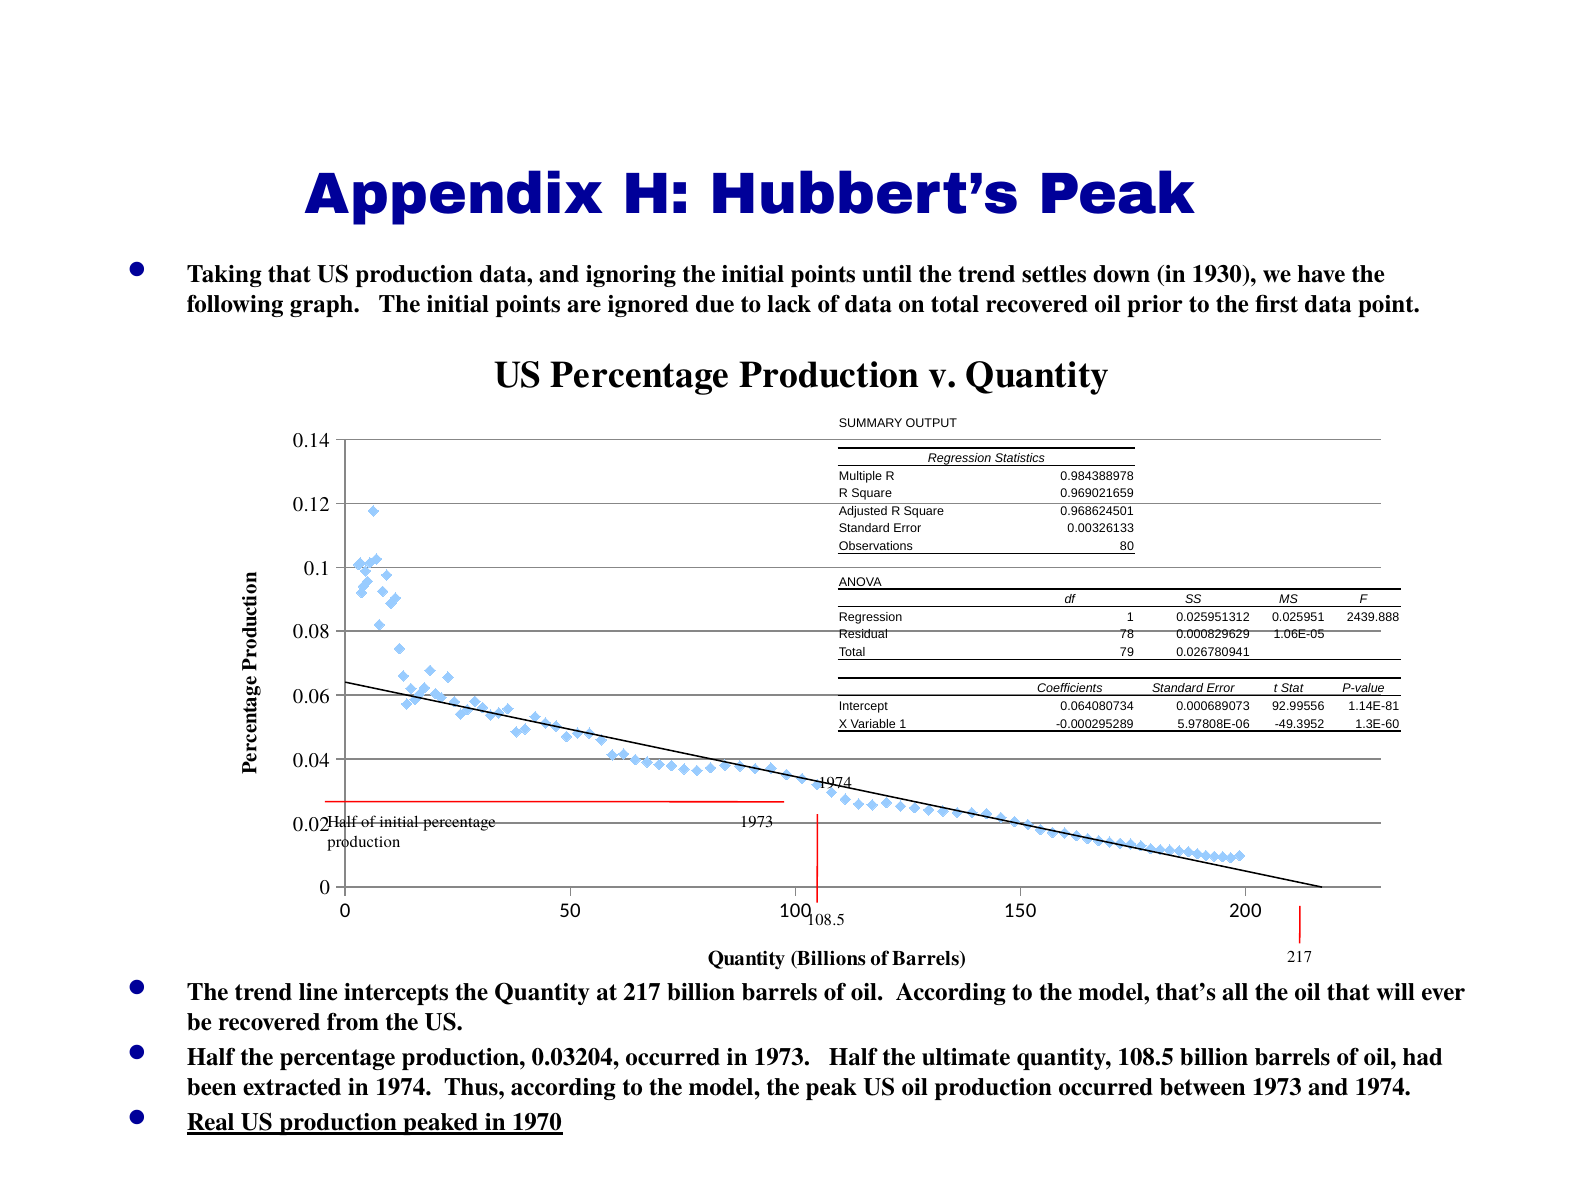

# Appendix H: Hubbert’s Peak
Taking that US production data, and ignoring the initial points until the trend settles down (in 1930), we have the following graph.   The initial points are ignored due to lack of data on total recovered oil prior to the first data point.

The trend line intercepts the Quantity at 217 billion barrels of oil.  According to the model, that’s all the oil that will ever be recovered from the US.
Half the percentage production, 0.03204, occurred in 1973.   Half the ultimate quantity, 108.5 billion barrels of oil, had been extracted in 1974.  Thus, according to the model, the peak US oil production occurred between 1973 and 1974.
Real US production peaked in 1970

### Chart: US Percentage Production v. Quantity

| Category |  |  |
|---|---|---|
| SUMMARY OUTPUT |  |  |  |  |
| --- | --- | --- | --- | --- |
|  |  |  |  |  |
| Regression Statistics |  |  |  |  |
| Multiple R | 0.984388978 |  |  |  |
| R Square | 0.969021659 |  |  |  |
| Adjusted R Square | 0.968624501 |  |  |  |
| Standard Error | 0.00326133 |  |  |  |
| Observations | 80 |  |  |  |
|  |  |  |  |  |
| ANOVA |  |  |  |  |
|  | df | SS | MS | F |
| Regression | 1 | 0.025951312 | 0.025951 | 2439.888 |
| Residual | 78 | 0.000829629 | 1.06E-05 |  |
| Total | 79 | 0.026780941 |  |  |
|  |  |  |  |  |
|  | Coefficients | Standard Error | t Stat | P-value |
| Intercept | 0.064080734 | 0.000689073 | 92.99556 | 1.14E-81 |
| X Variable 1 | -0.000295289 | 5.97808E-06 | -49.3952 | 1.3E-60 |
1974
Half of initial percentage production
1973
108.5
217